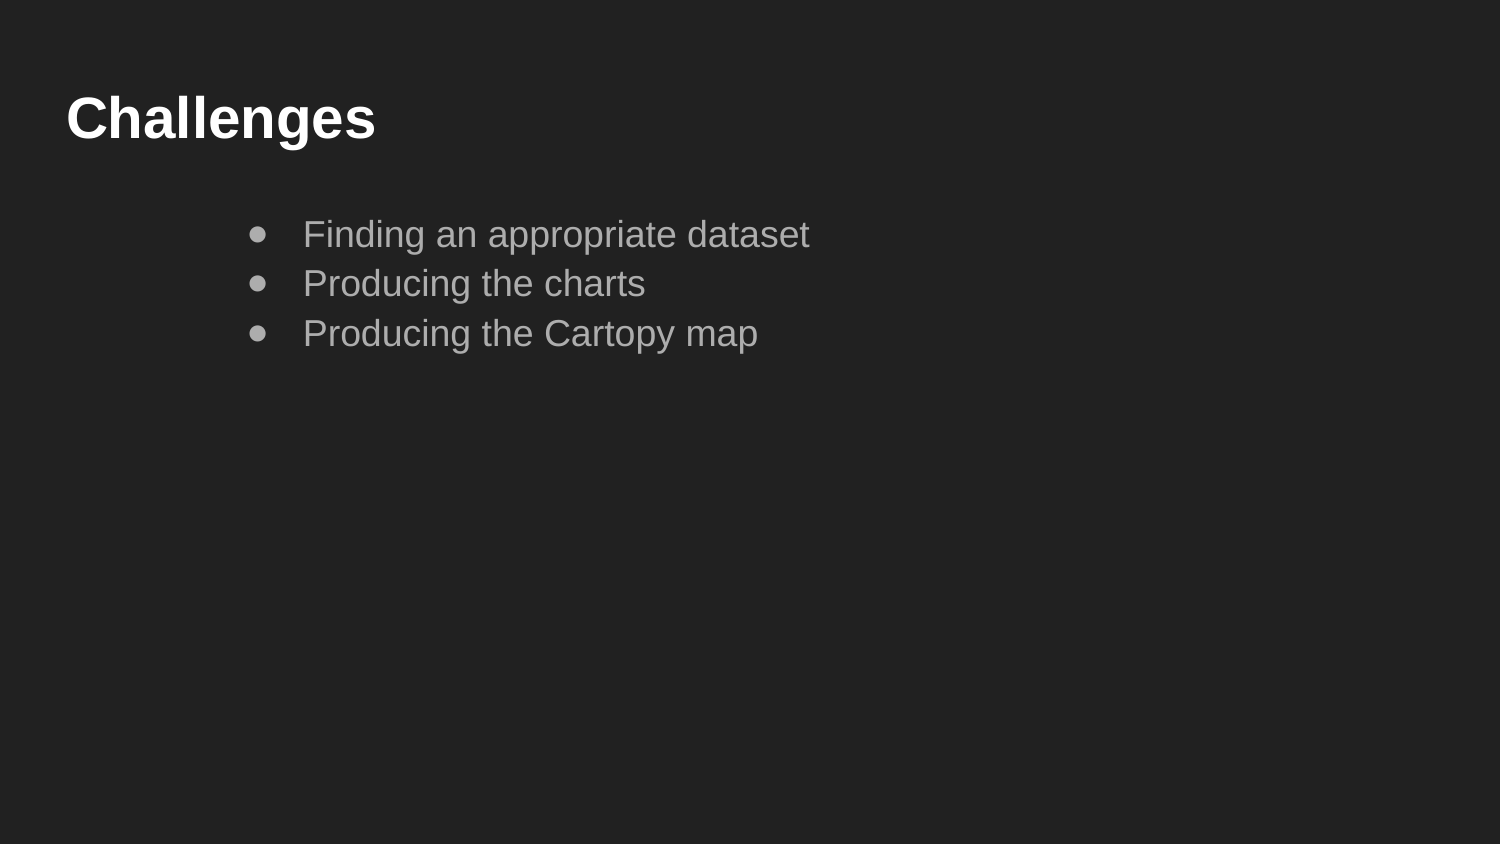

# Challenges
Finding an appropriate dataset
Producing the charts
Producing the Cartopy map